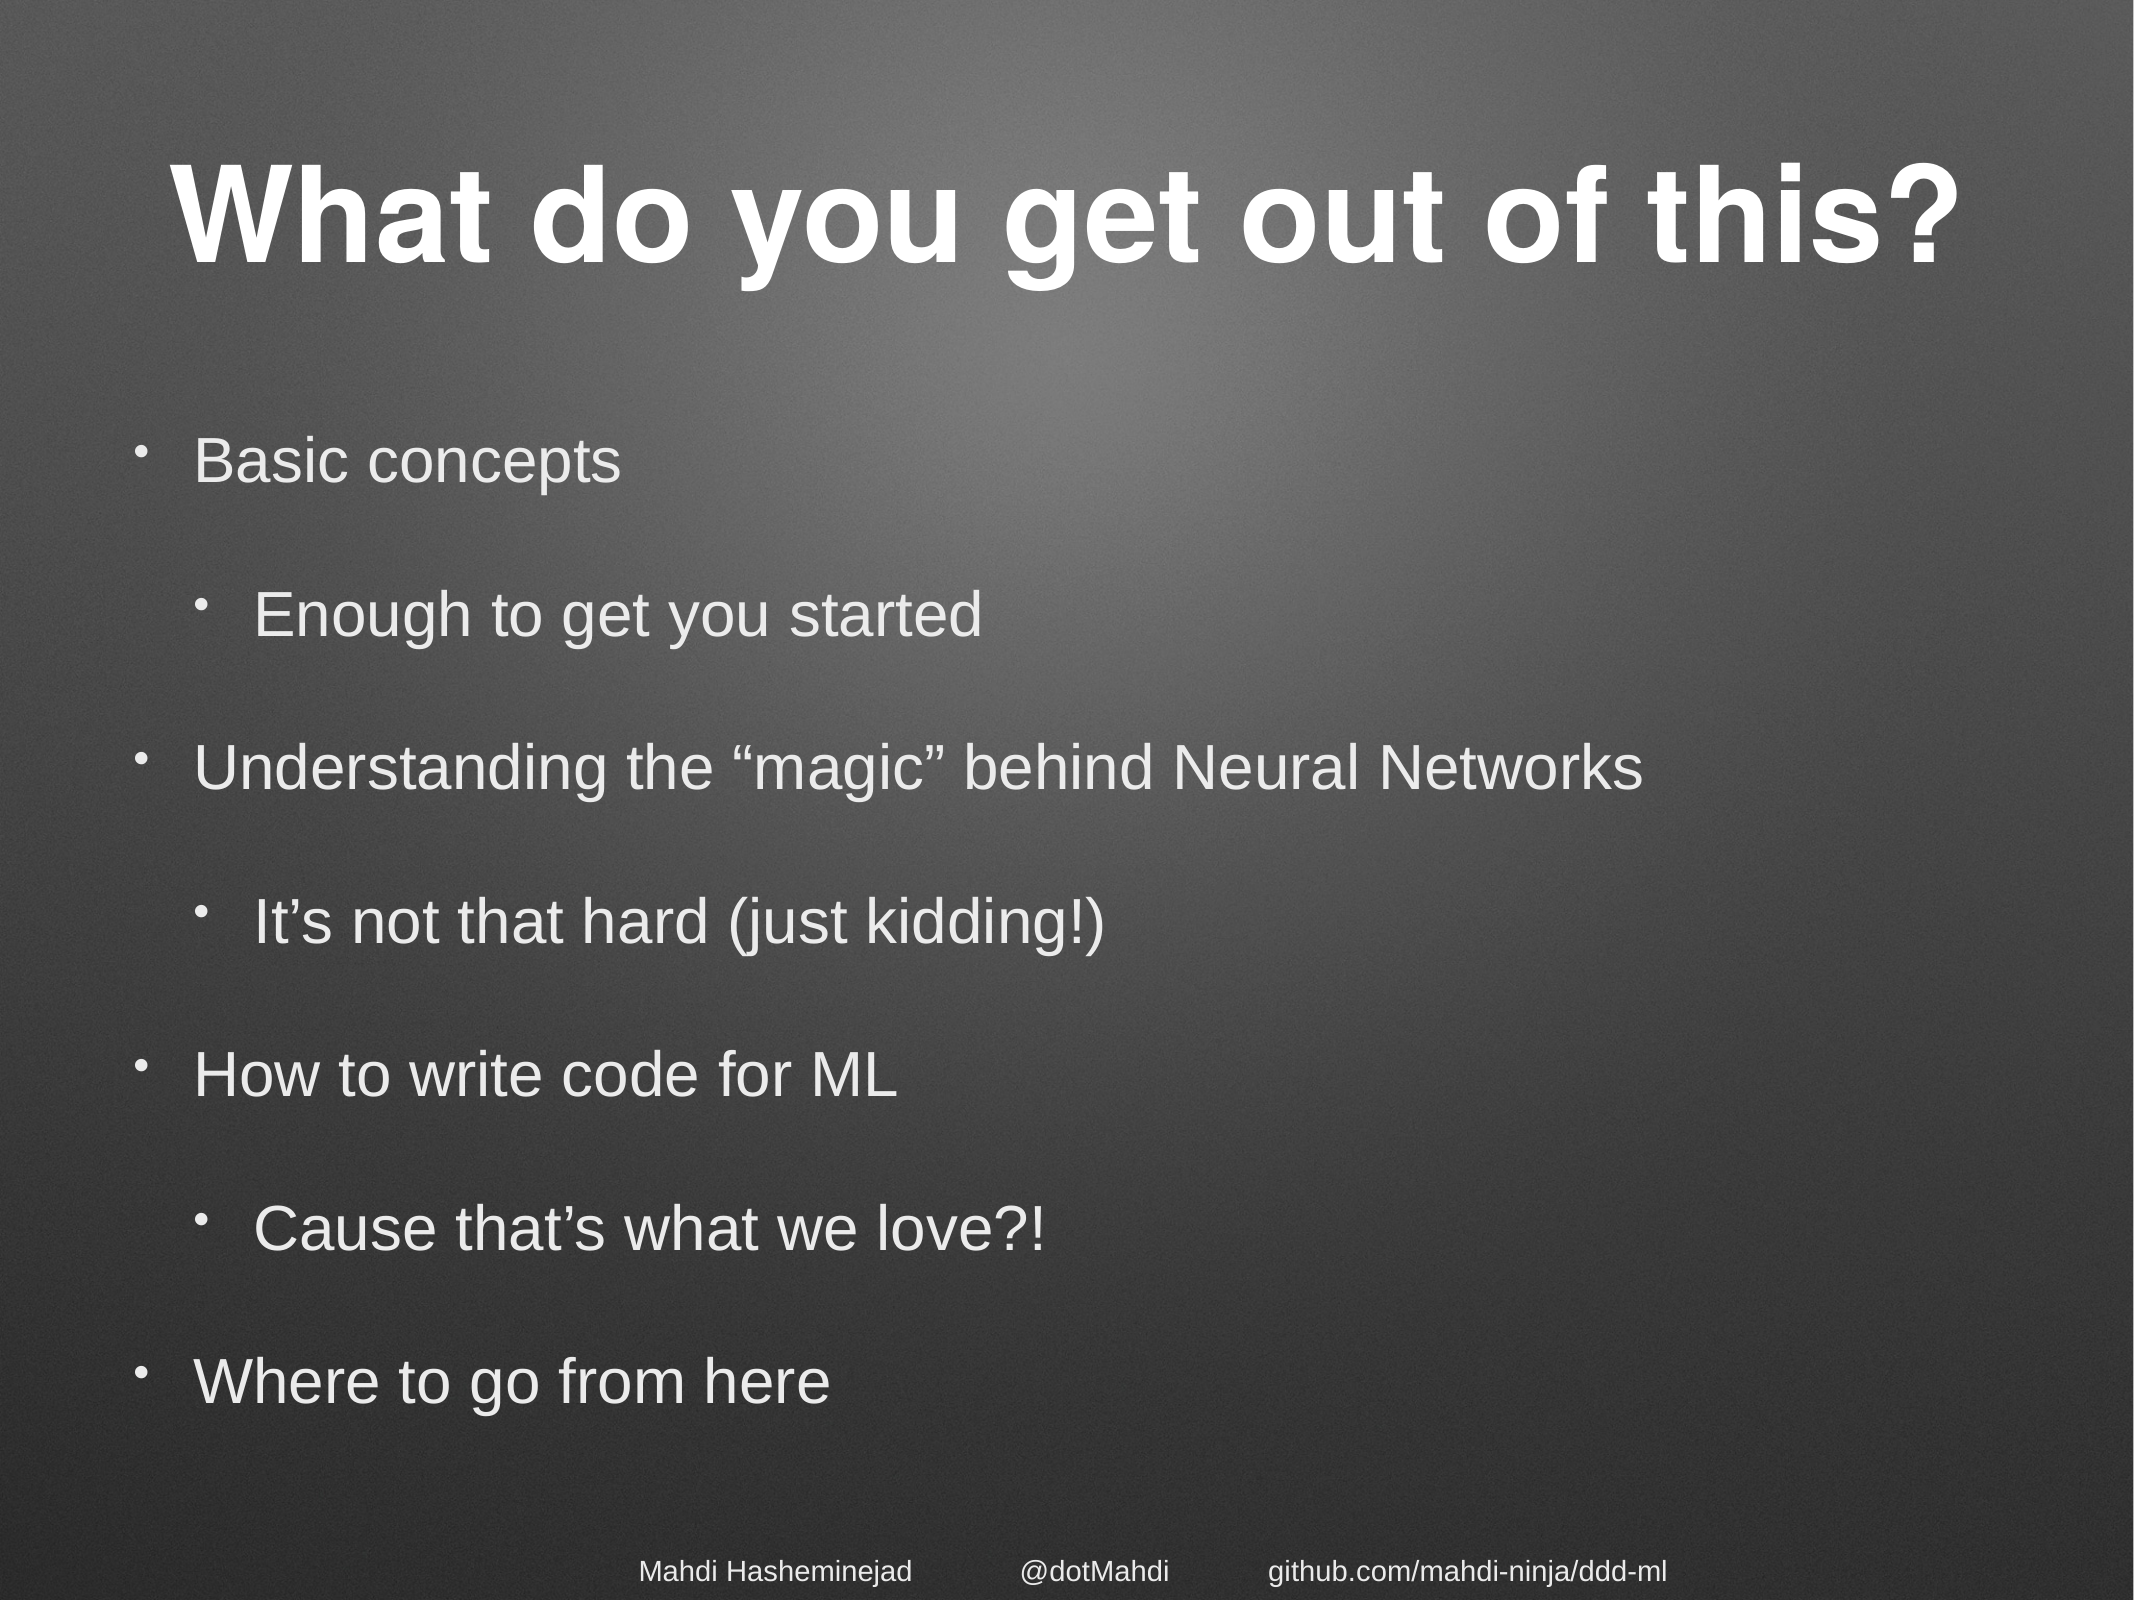

# What do you get out of this?
Basic concepts
Enough to get you started
Understanding the “magic” behind Neural Networks
It’s not that hard (just kidding!)
How to write code for ML
Cause that’s what we love?!
Where to go from here